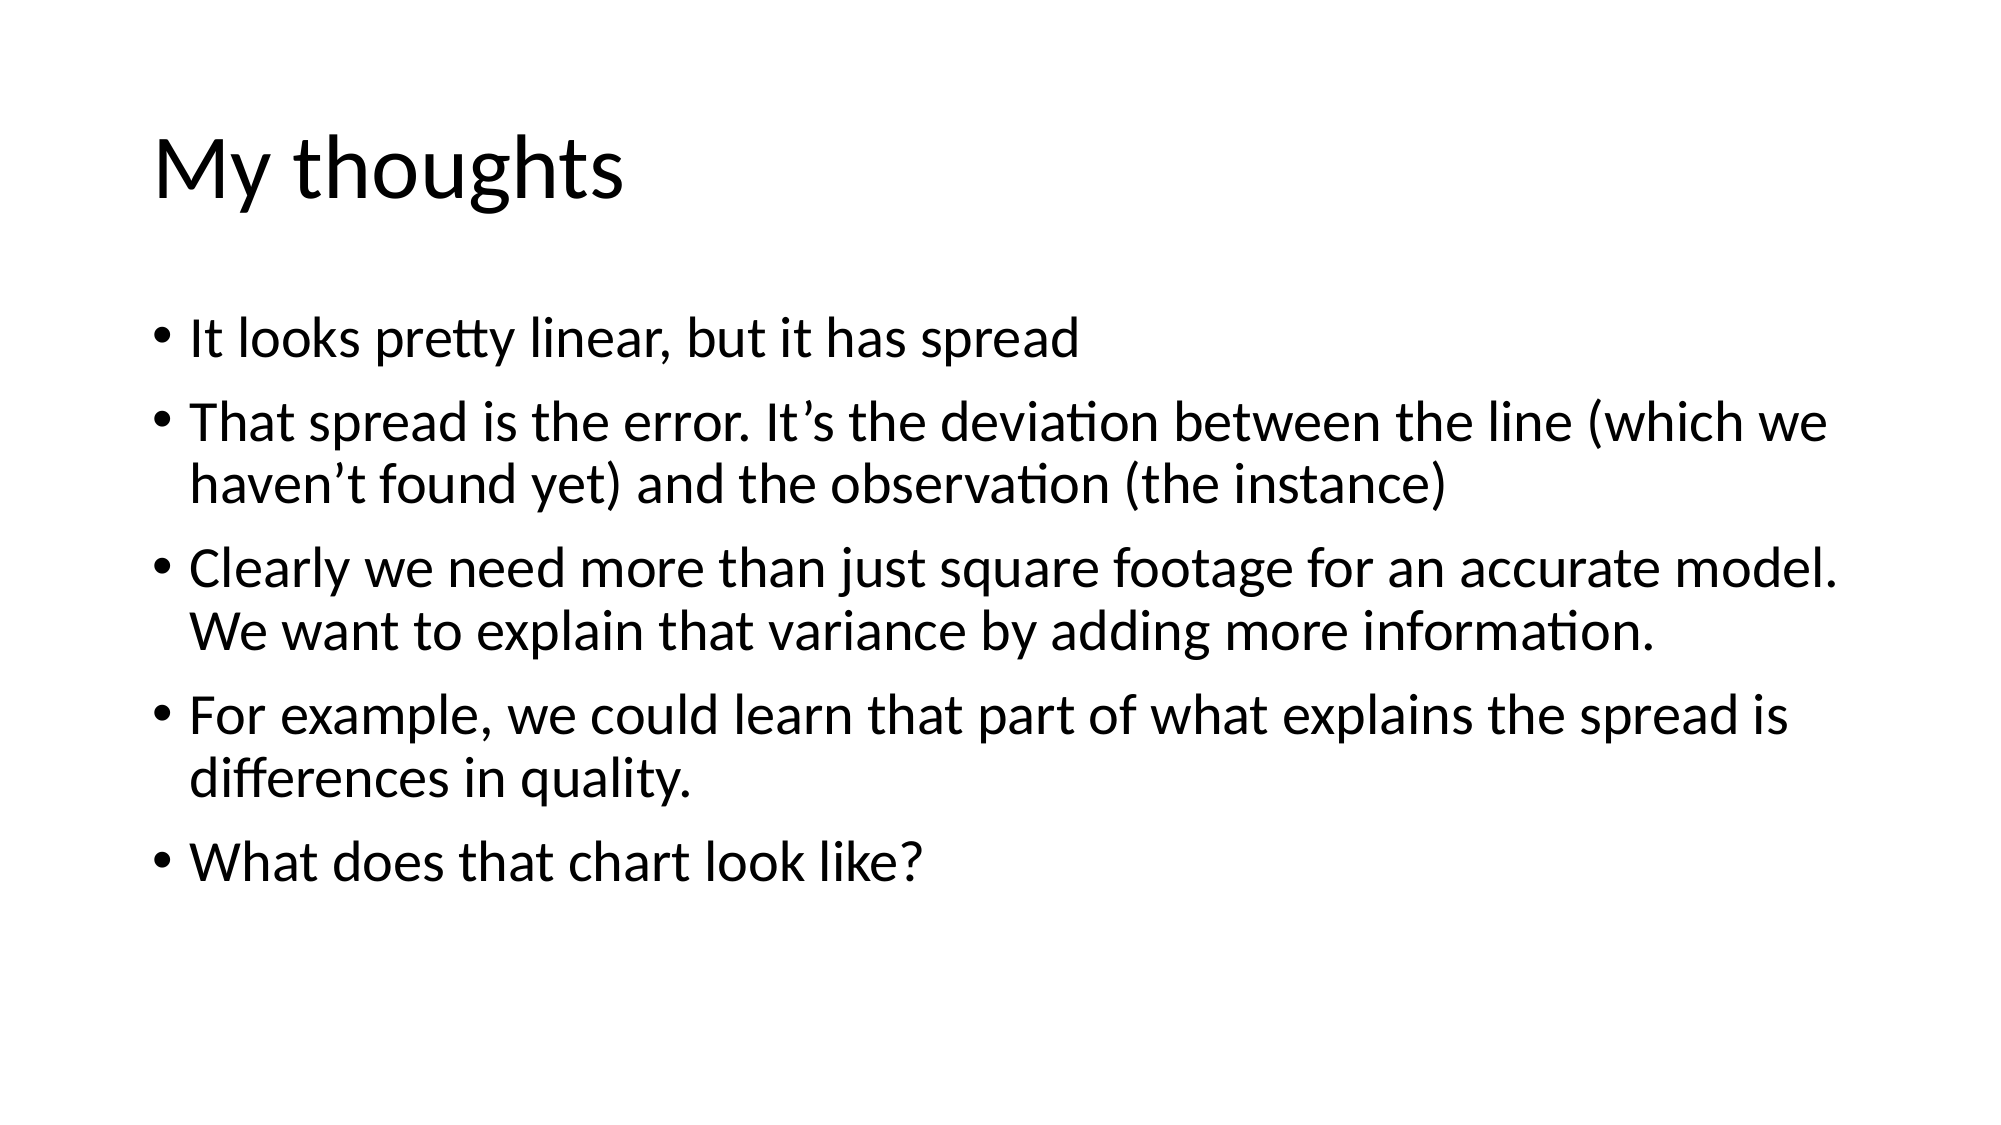

# My thoughts
It looks pretty linear, but it has spread
That spread is the error. It’s the deviation between the line (which we haven’t found yet) and the observation (the instance)
Clearly we need more than just square footage for an accurate model. We want to explain that variance by adding more information.
For example, we could learn that part of what explains the spread is differences in quality.
What does that chart look like?